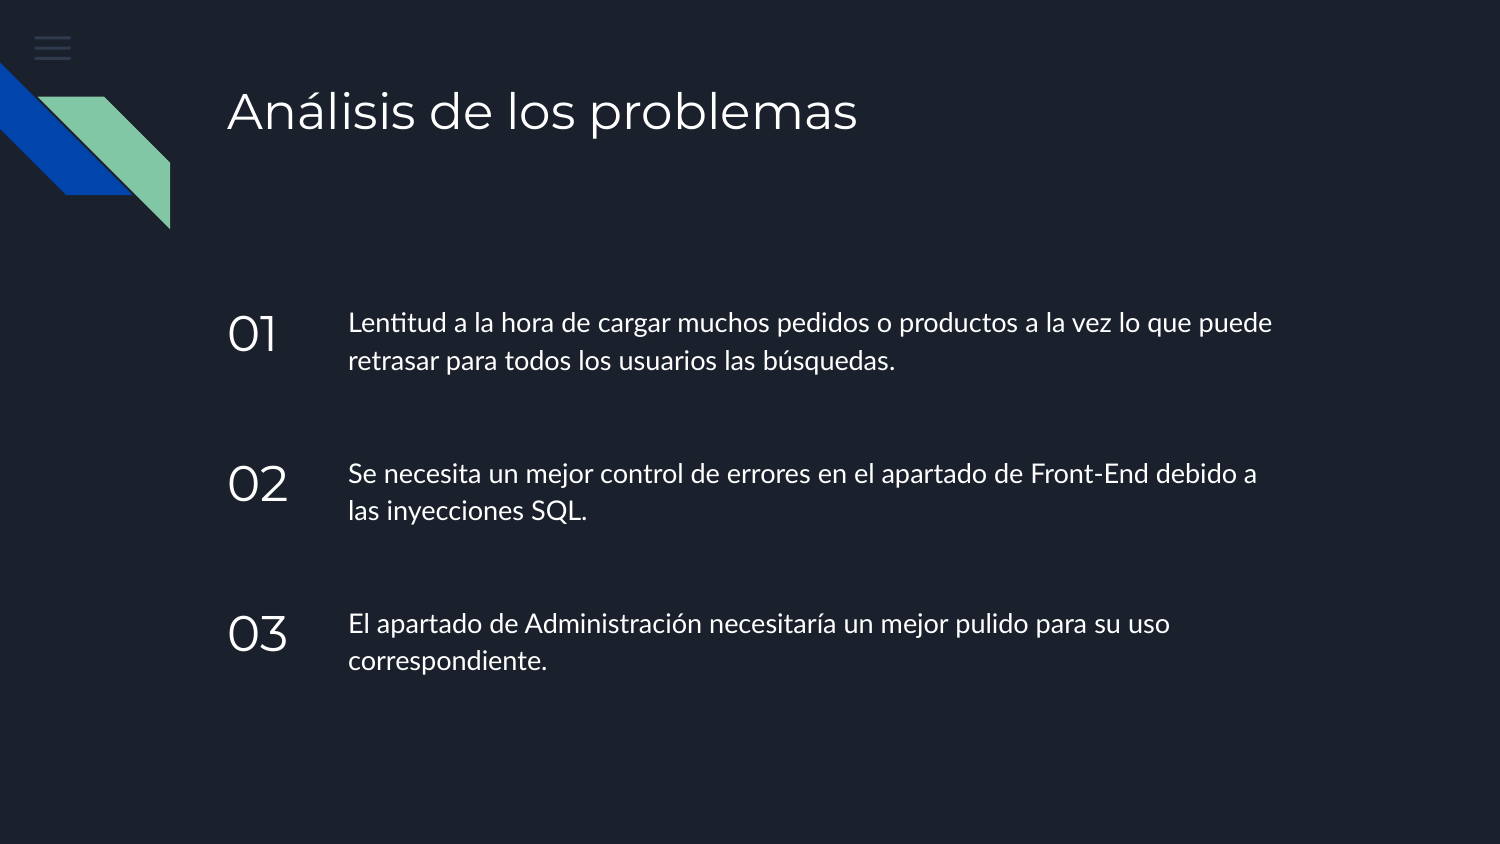

# Análisis de los problemas
01

Lentitud a la hora de cargar muchos pedidos o productos a la vez lo que puede retrasar para todos los usuarios las búsquedas.
02

Se necesita un mejor control de errores en el apartado de Front-End debido a las inyecciones SQL.
03
El apartado de Administración necesitaría un mejor pulido para su uso correspondiente.